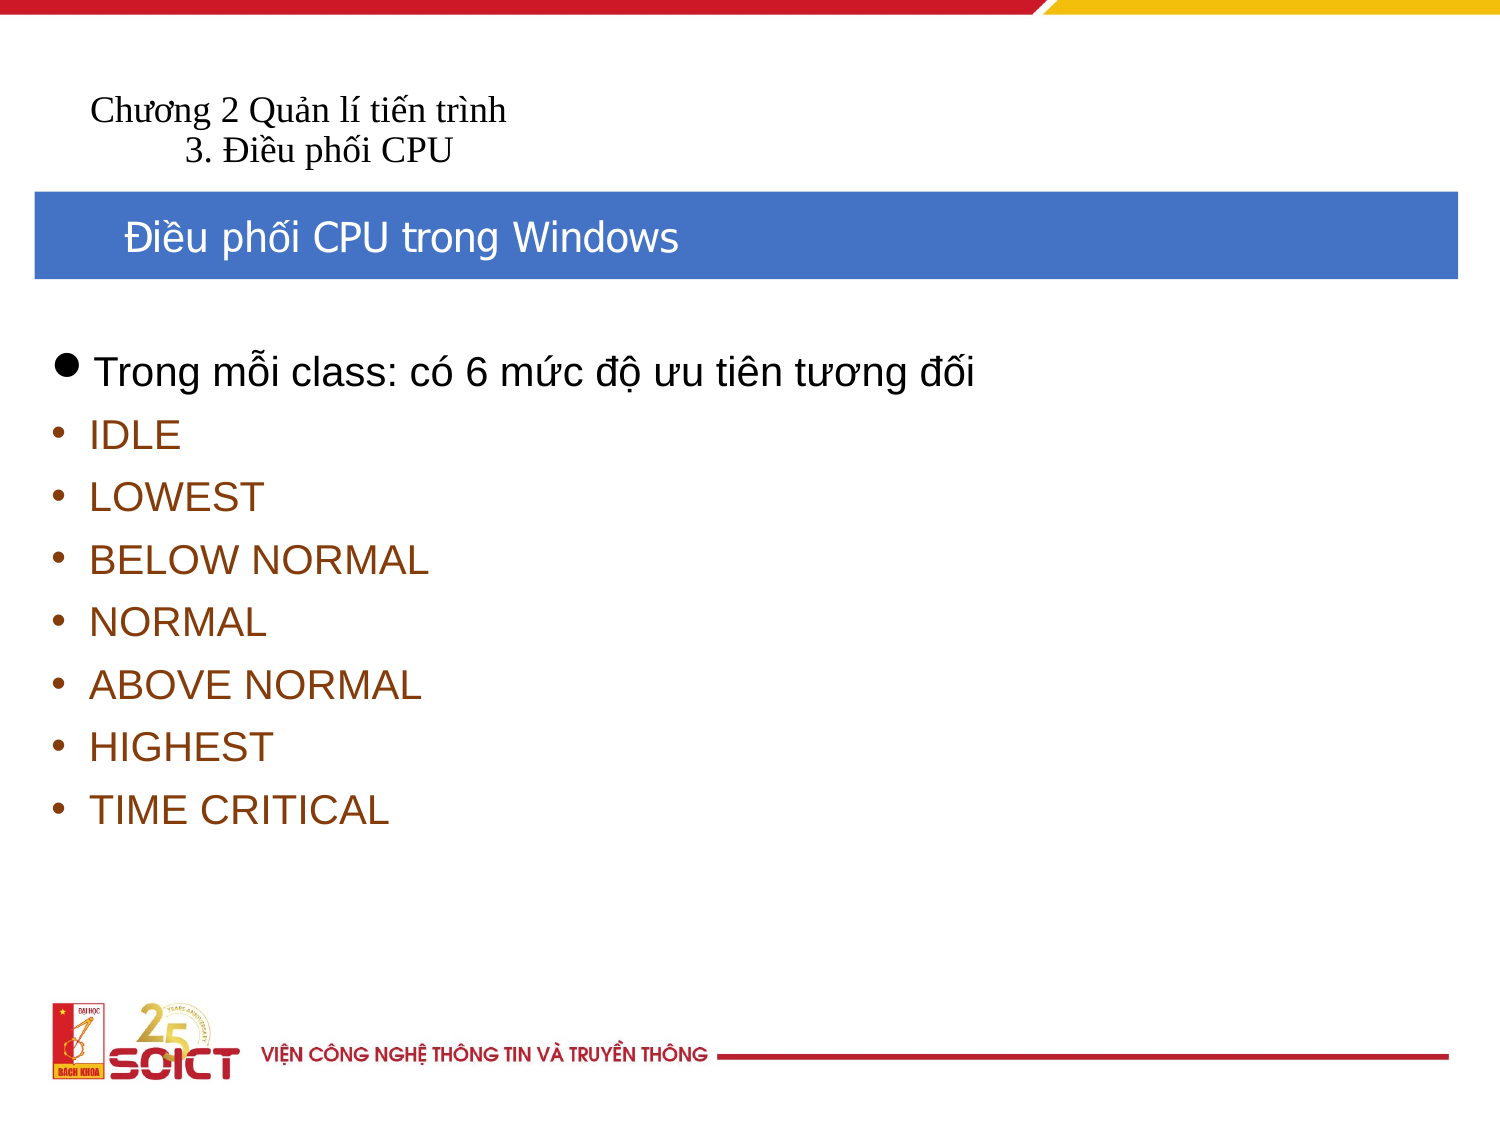

# Chương 2 Quản lí tiến trình 3. Điều phối CPU
Điều phối CPU trong Windows
Trong mỗi class: có 6 mức độ ưu tiên tương đối
IDLE
LOWEST
BELOW NORMAL
NORMAL
ABOVE NORMAL
HIGHEST
TIME CRITICAL